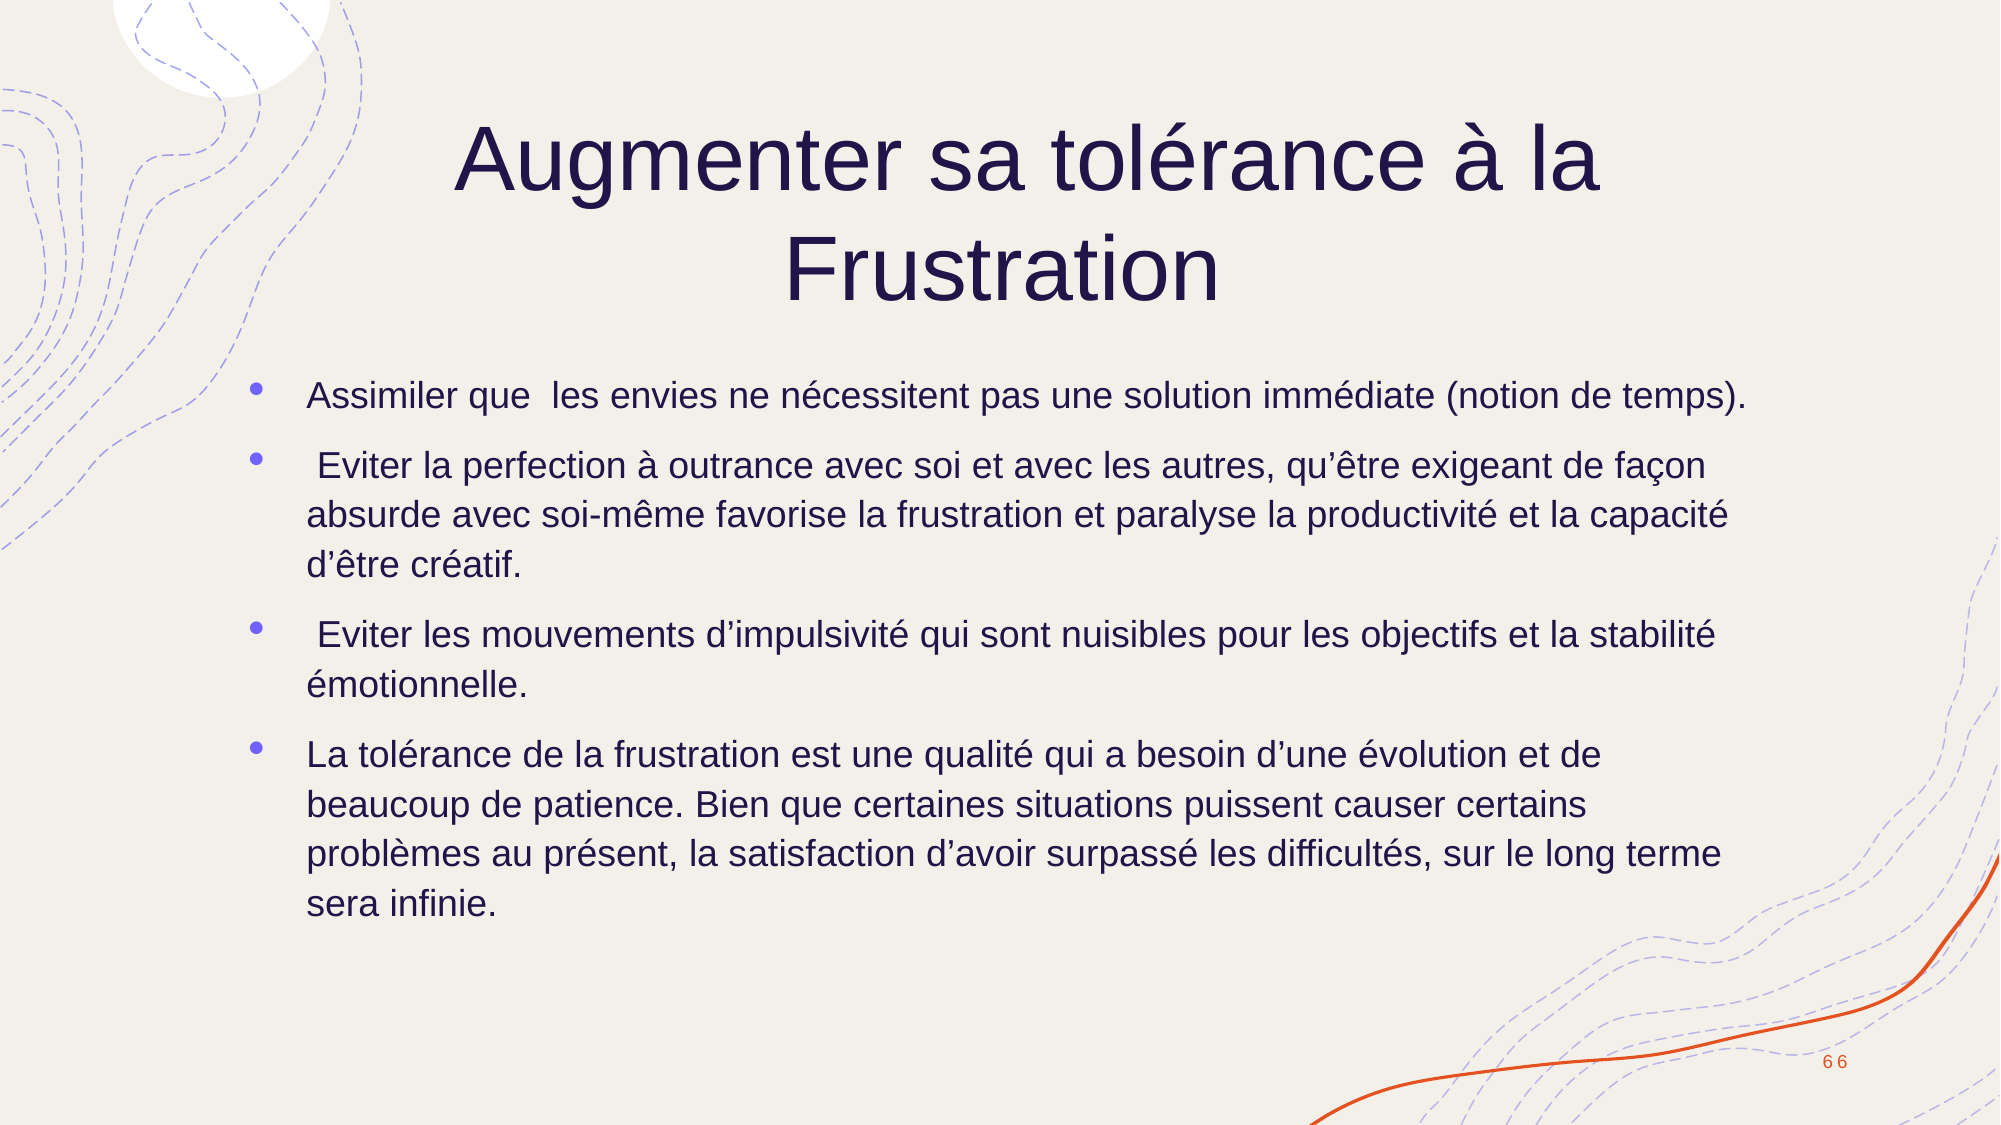

# Augmenter sa tolérance à la Frustration
Assimiler que  les envies ne nécessitent pas une solution immédiate (notion de temps).
 Eviter la perfection à outrance avec soi et avec les autres, qu’être exigeant de façon absurde avec soi-même favorise la frustration et paralyse la productivité et la capacité d’être créatif.
 Eviter les mouvements d’impulsivité qui sont nuisibles pour les objectifs et la stabilité émotionnelle.
La tolérance de la frustration est une qualité qui a besoin d’une évolution et de beaucoup de patience. Bien que certaines situations puissent causer certains problèmes au présent, la satisfaction d’avoir surpassé les difficultés, sur le long terme sera infinie.

66